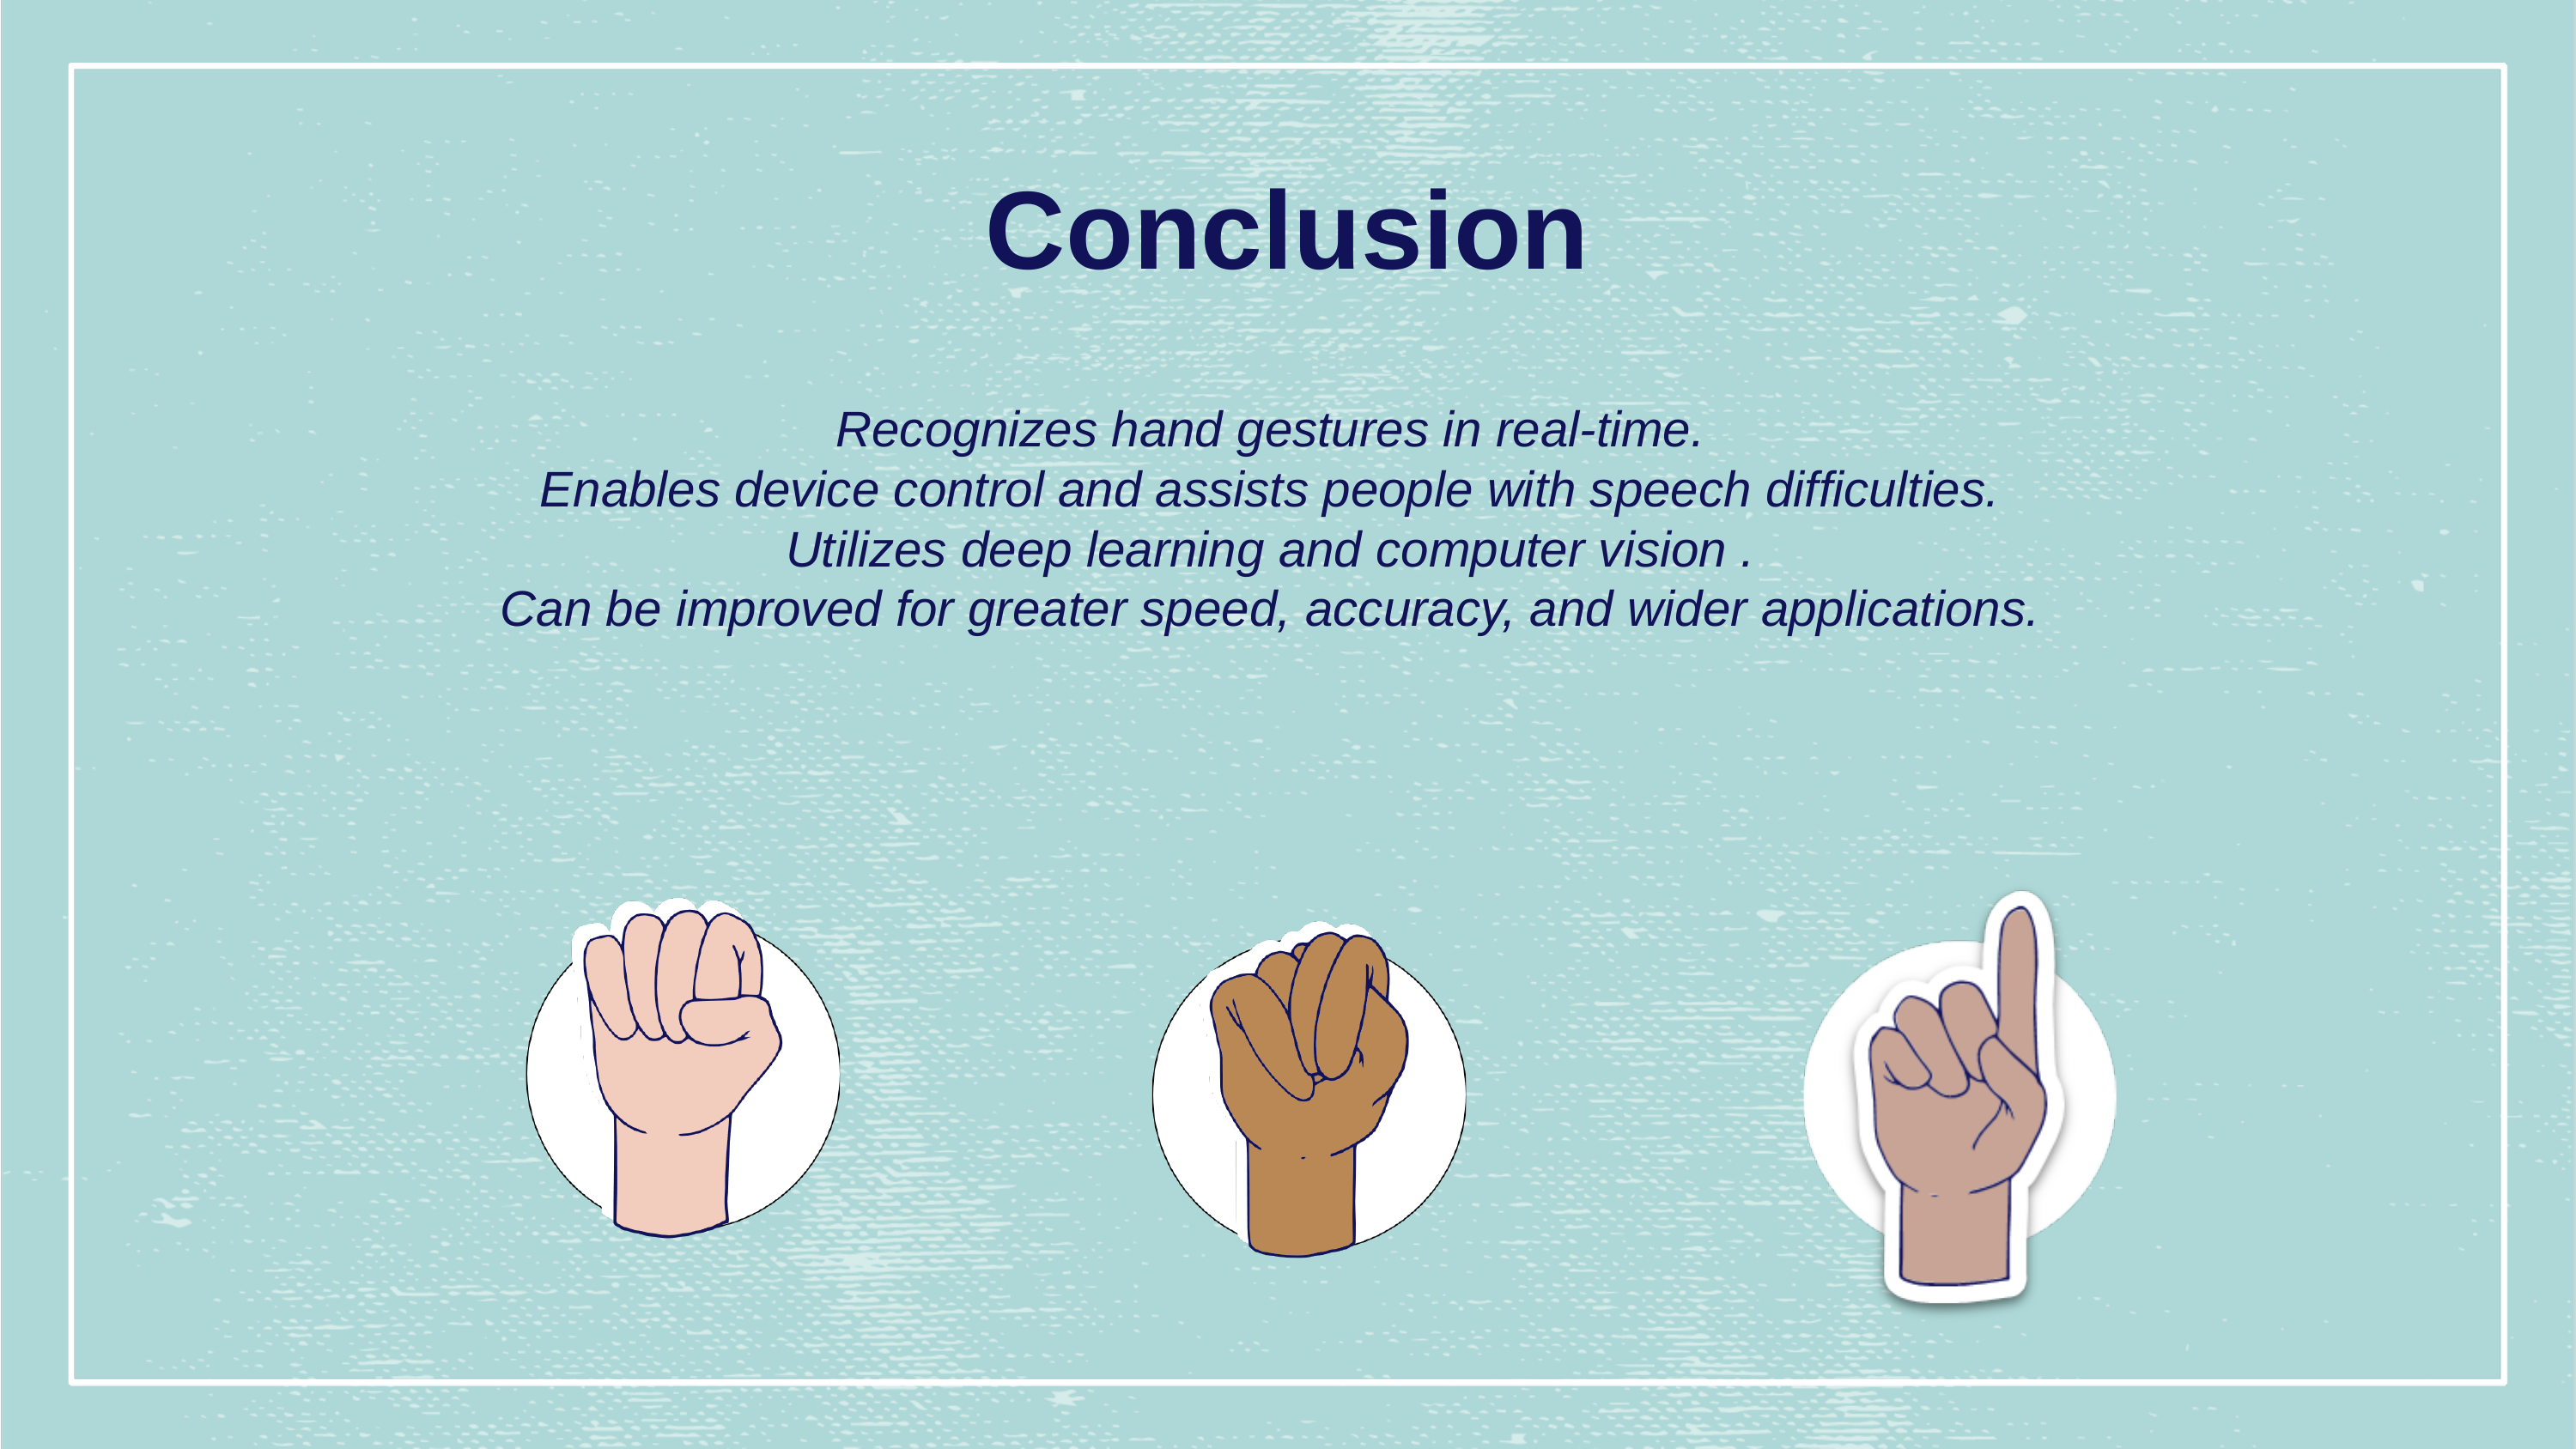

Conclusion
Recognizes hand gestures in real-time.
Enables device control and assists people with speech difficulties.
Utilizes deep learning and computer vision .
Can be improved for greater speed, accuracy, and wider applications.